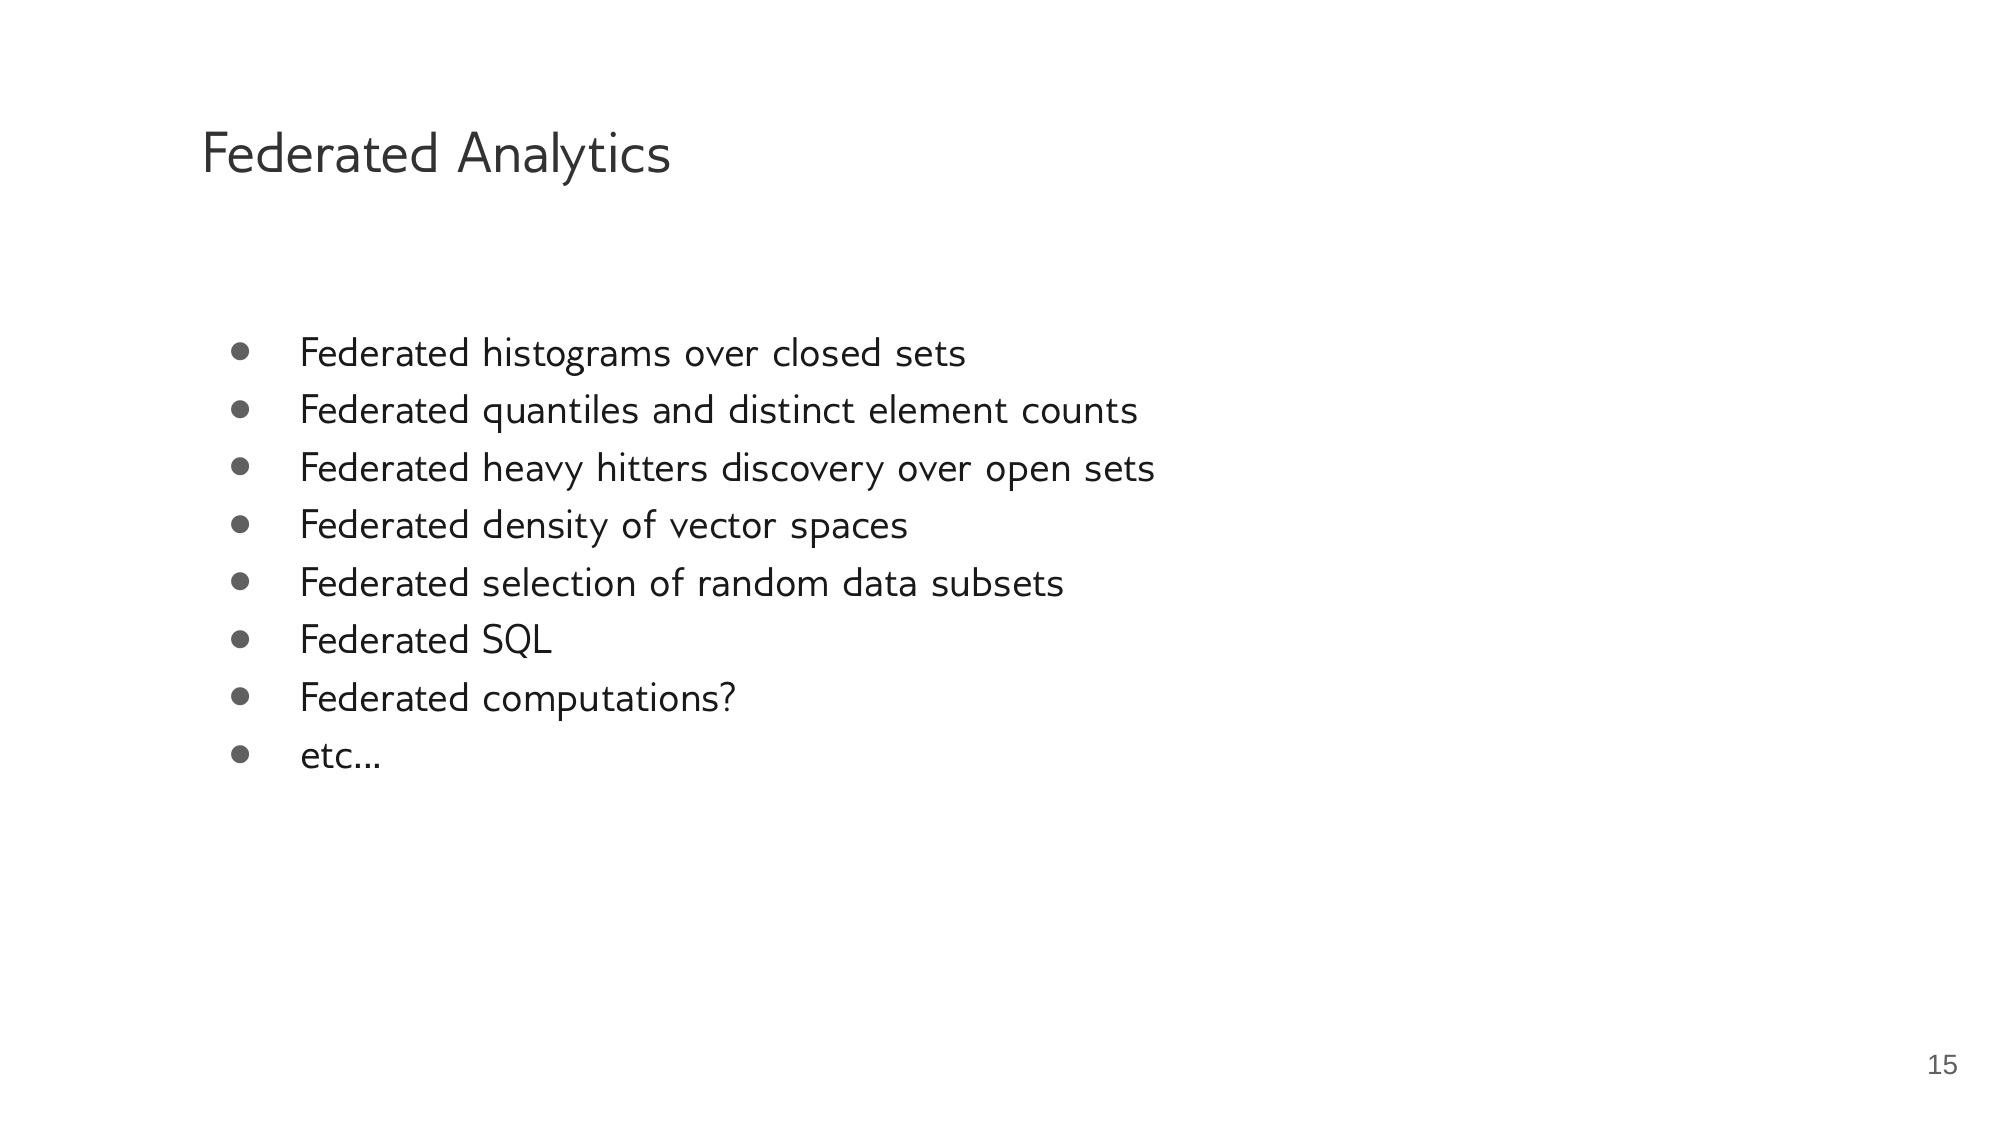

# Federated Analytics
Federated histograms over closed sets
Federated quantiles and distinct element counts
Federated heavy hitters discovery over open sets
Federated density of vector spaces
Federated selection of random data subsets
Federated SQL
Federated computations?
etc...
15